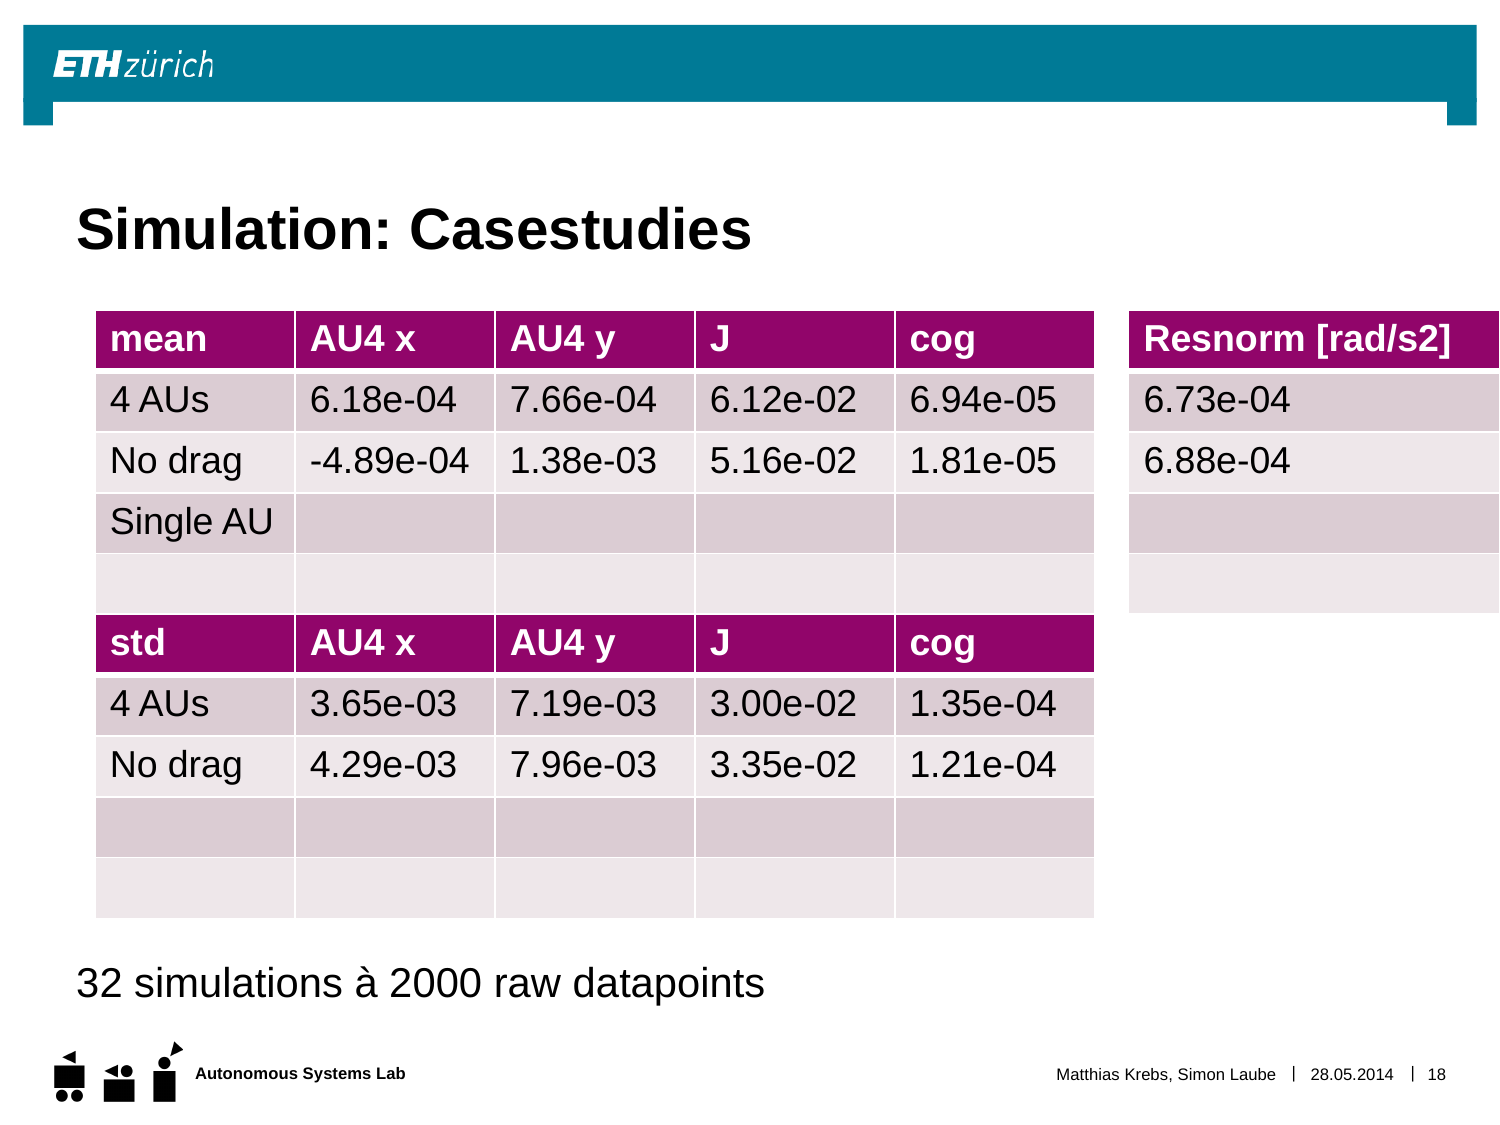

# Simulation: Casestudies
| mean | AU4 x | AU4 y | J | cog |
| --- | --- | --- | --- | --- |
| 4 AUs | 6.18e-04 | 7.66e-04 | 6.12e-02 | 6.94e-05 |
| No drag | -4.89e-04 | 1.38e-03 | 5.16e-02 | 1.81e-05 |
| Single AU |  |  |  |  |
|  |  |  |  |  |
| Resnorm [rad/s2] |
| --- |
| 6.73e-04 |
| 6.88e-04 |
|  |
|  |
| std | AU4 x | AU4 y | J | cog |
| --- | --- | --- | --- | --- |
| 4 AUs | 3.65e-03 | 7.19e-03 | 3.00e-02 | 1.35e-04 |
| No drag | 4.29e-03 | 7.96e-03 | 3.35e-02 | 1.21e-04 |
|  |  |  |  |  |
|  |  |  |  |  |
32 simulations à 2000 raw datapoints
Matthias Krebs, Simon Laube
28.05.2014
18